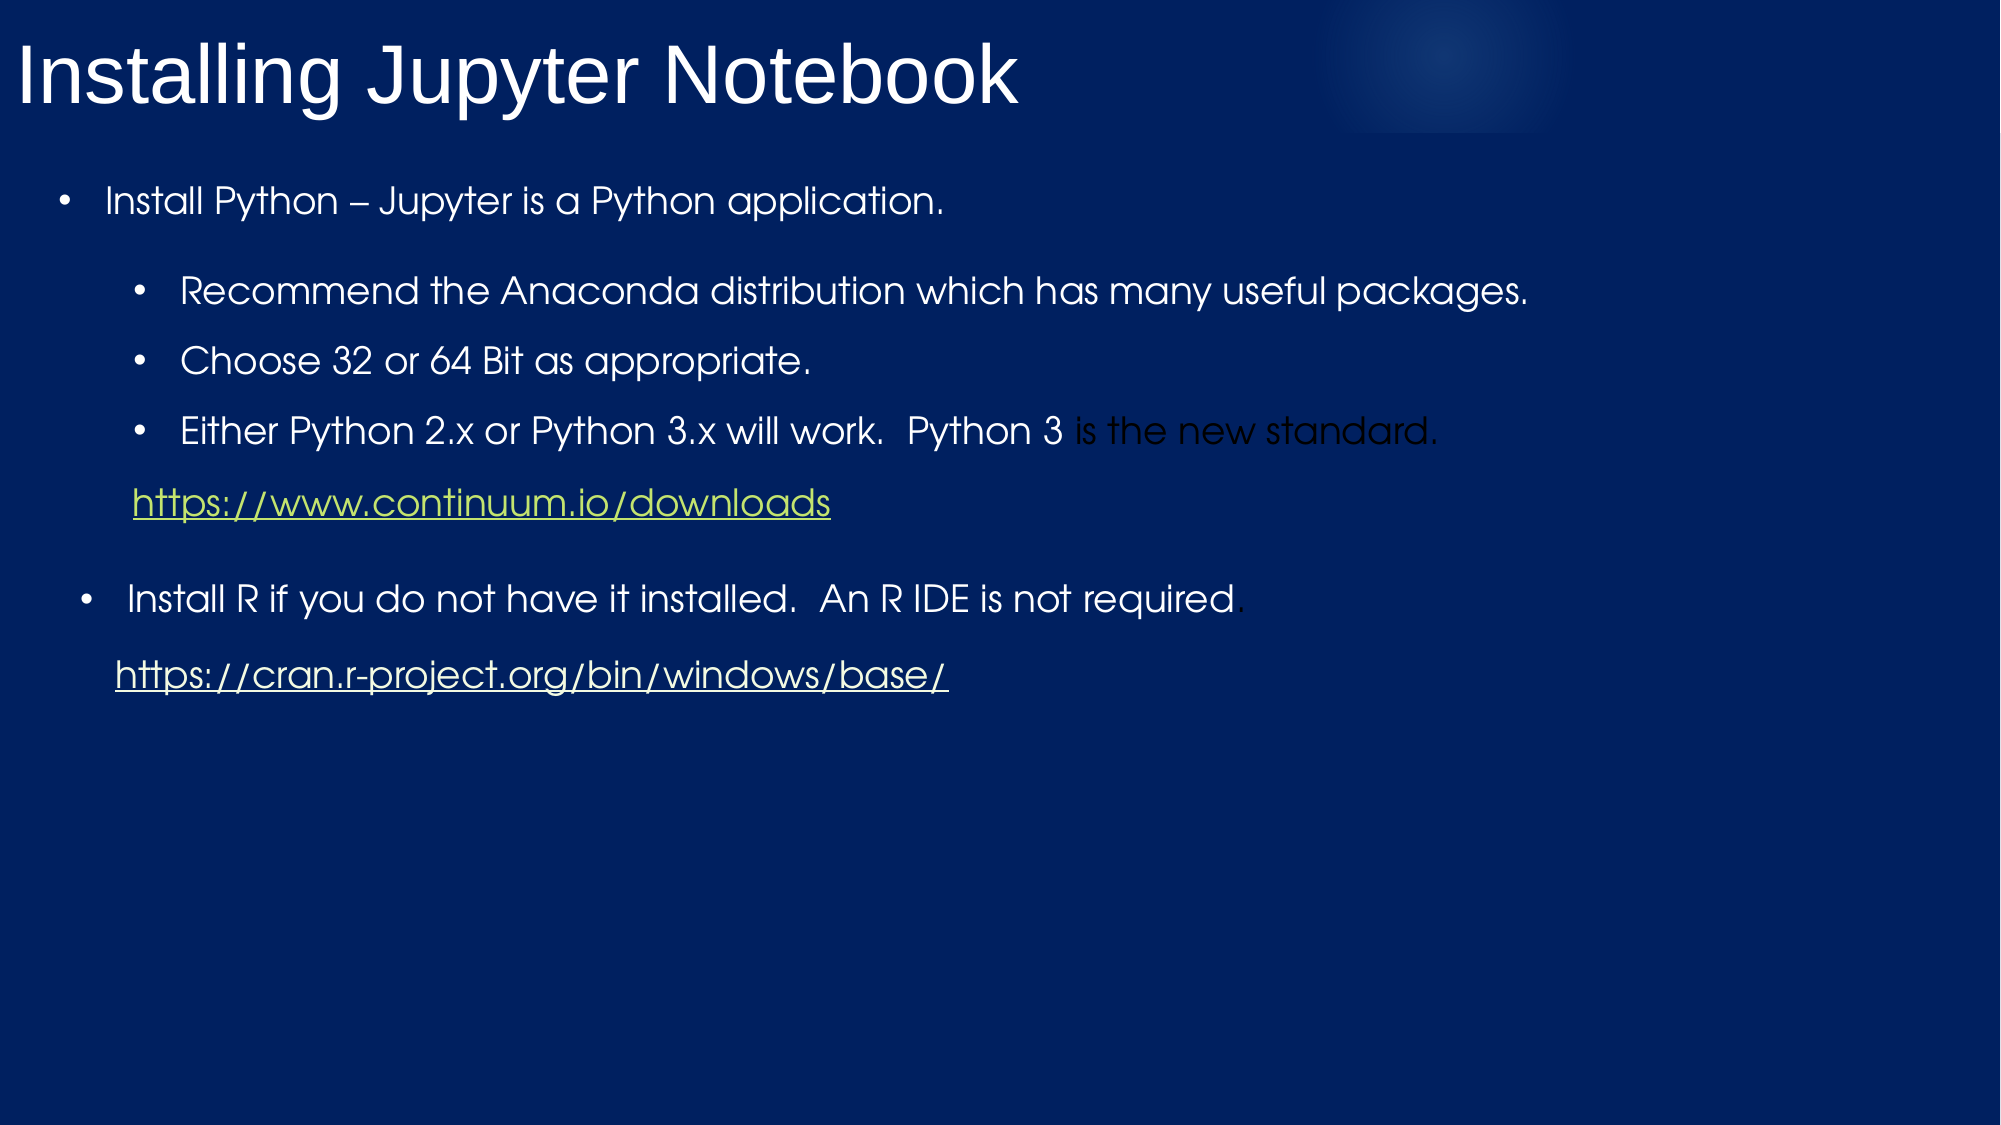

# Installing Jupyter Notebook
Install Python – Jupyter is a Python application.

Recommend the Anaconda distribution which has many useful packages.
Choose 32 or 64 Bit as appropriate.
Either Python 2.x or Python 3.x will work.  Python 3 is the new standard.
https://www.continuum.io/downloads
Install R if you do not have it installed.  An R IDE is not required.
https://cran.r-project.org/bin/windows/base/